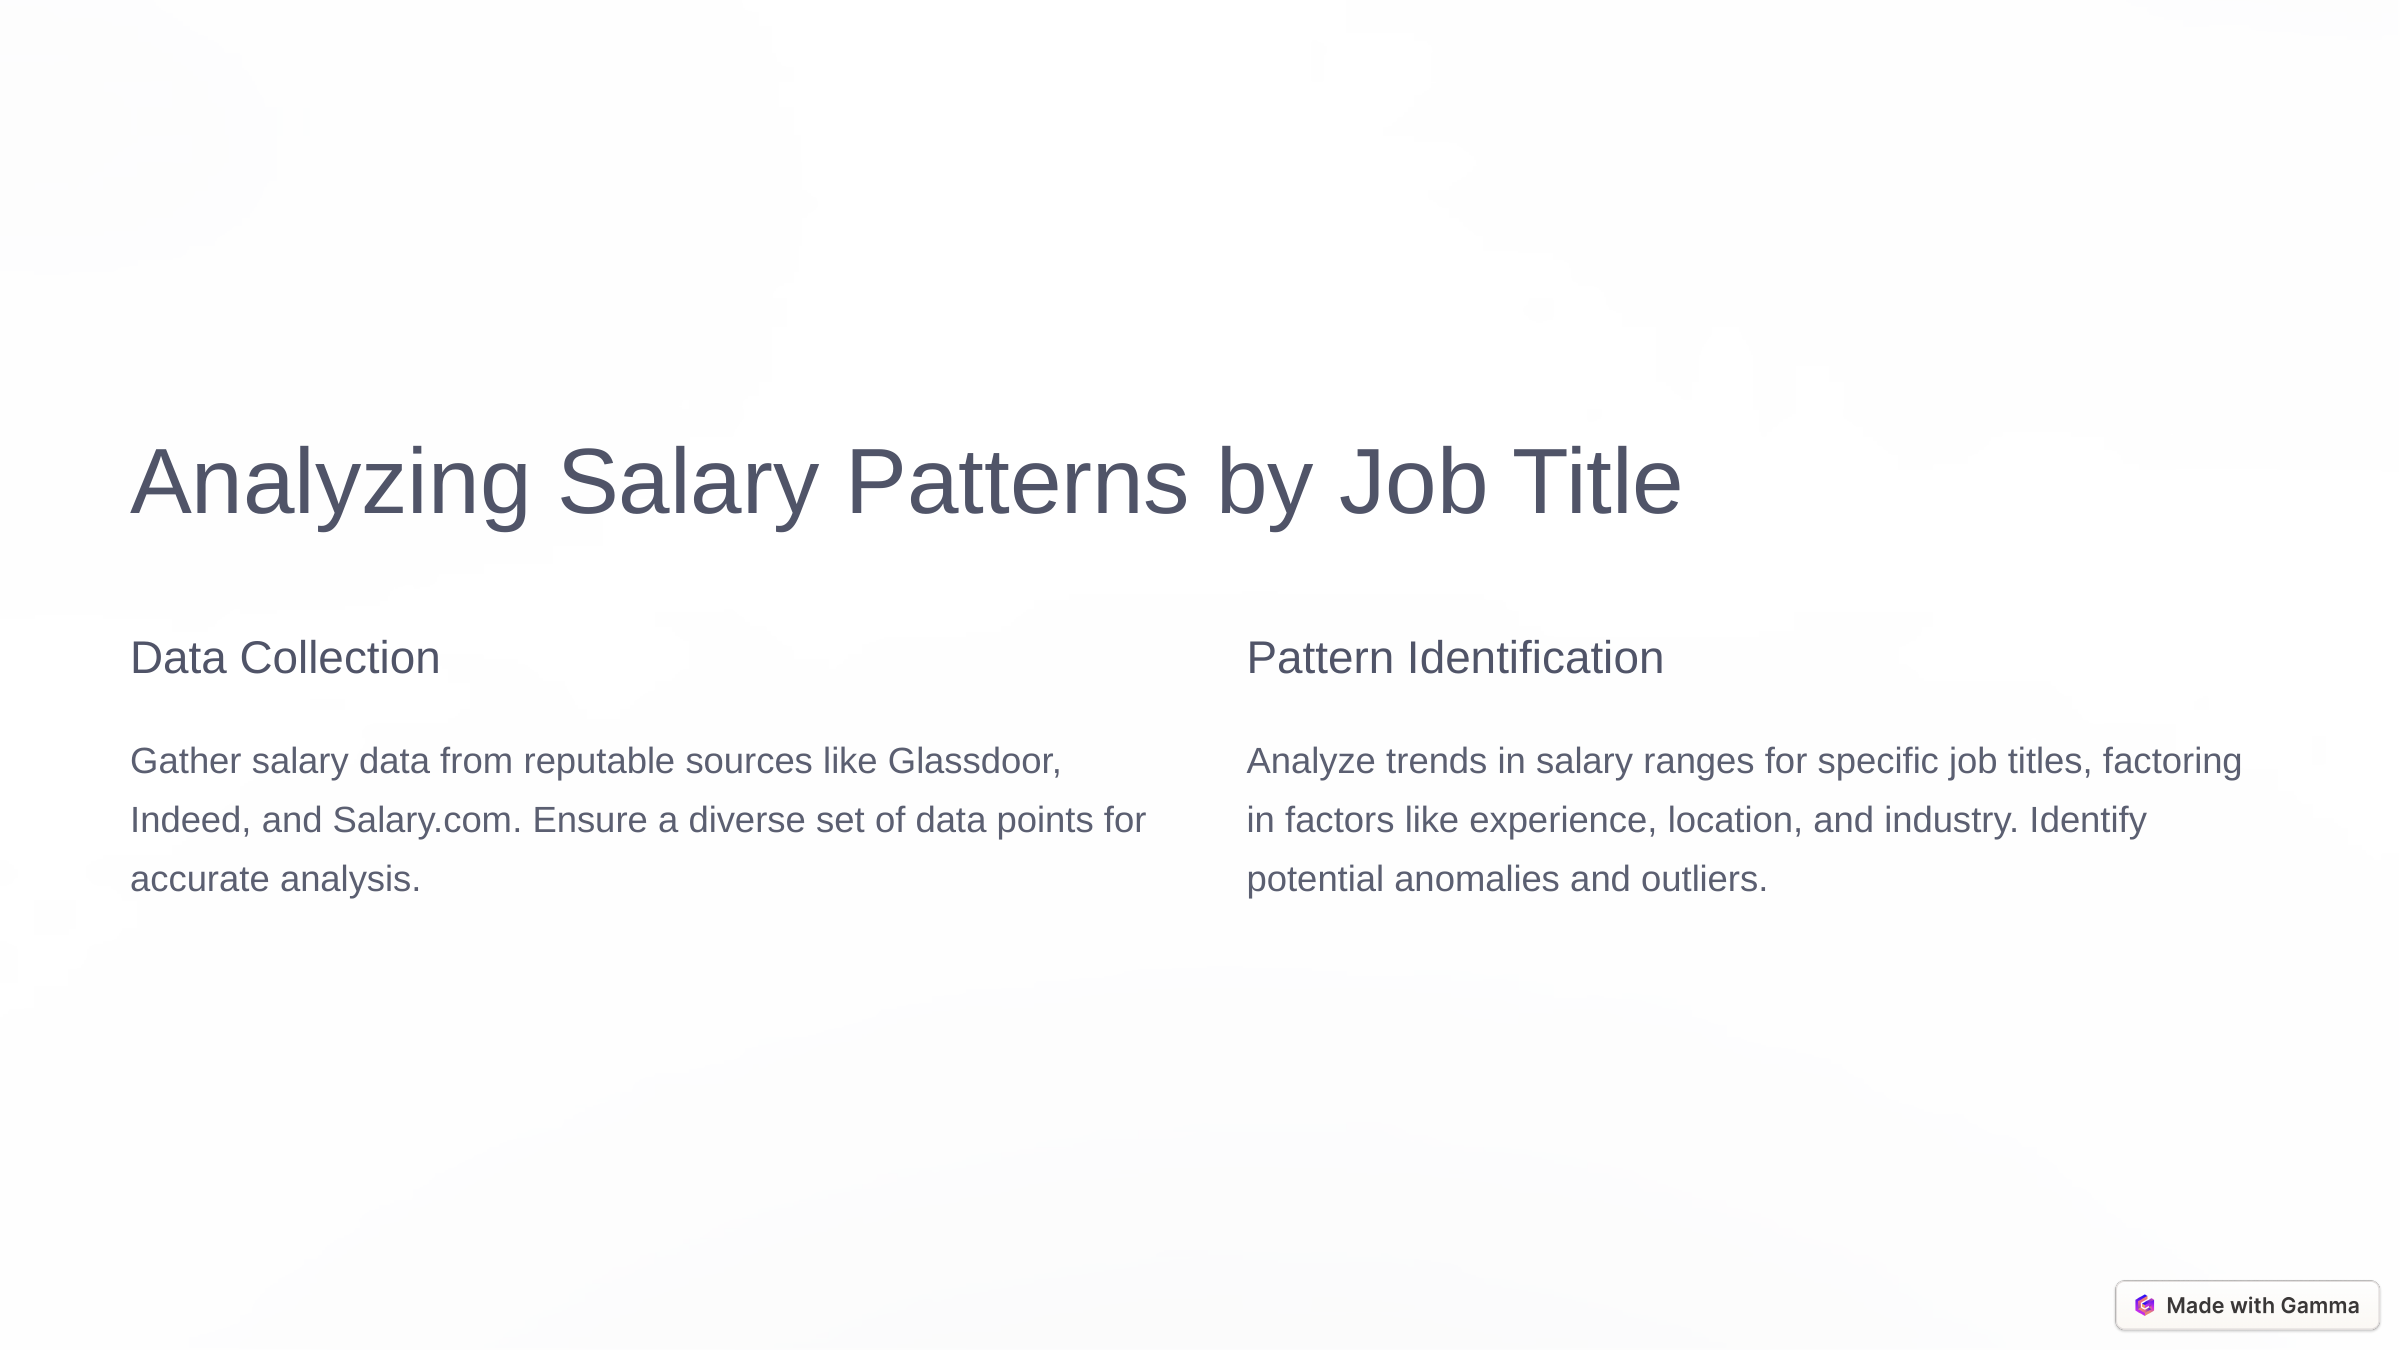

Analyzing Salary Patterns by Job Title
Data Collection
Pattern Identification
Gather salary data from reputable sources like Glassdoor, Indeed, and Salary.com. Ensure a diverse set of data points for accurate analysis.
Analyze trends in salary ranges for specific job titles, factoring in factors like experience, location, and industry. Identify potential anomalies and outliers.